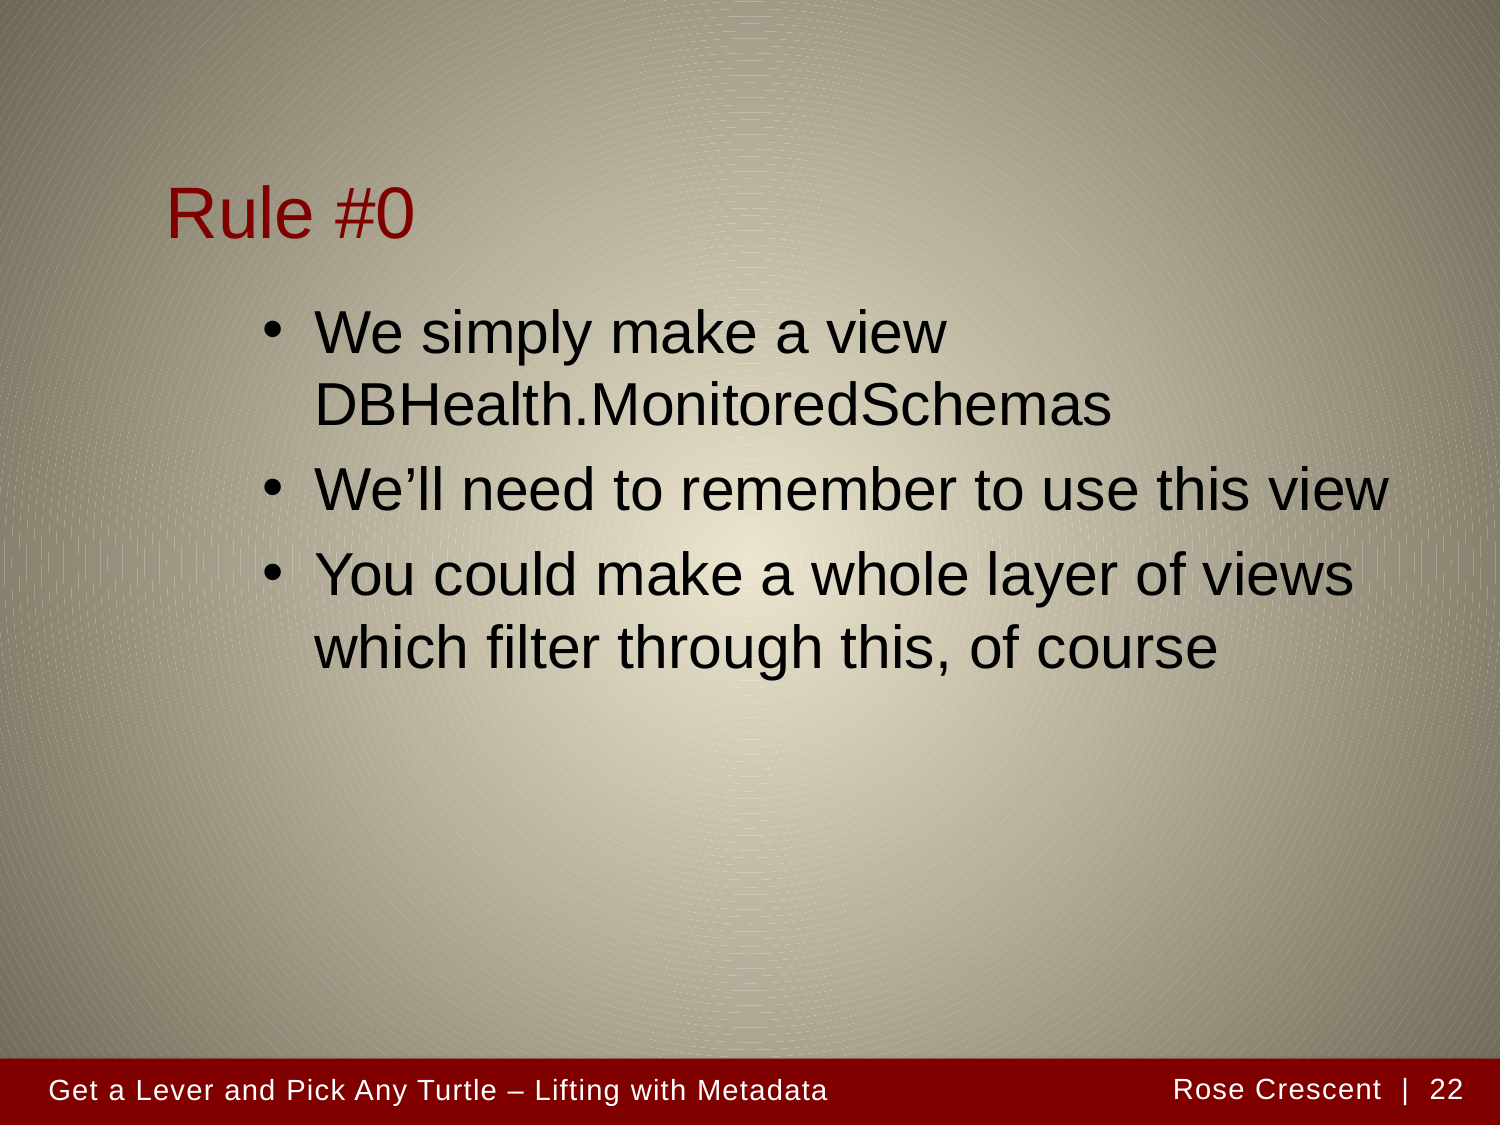

# Rule #0
We simply make a view DBHealth.MonitoredSchemas
We’ll need to remember to use this view
You could make a whole layer of views which filter through this, of course